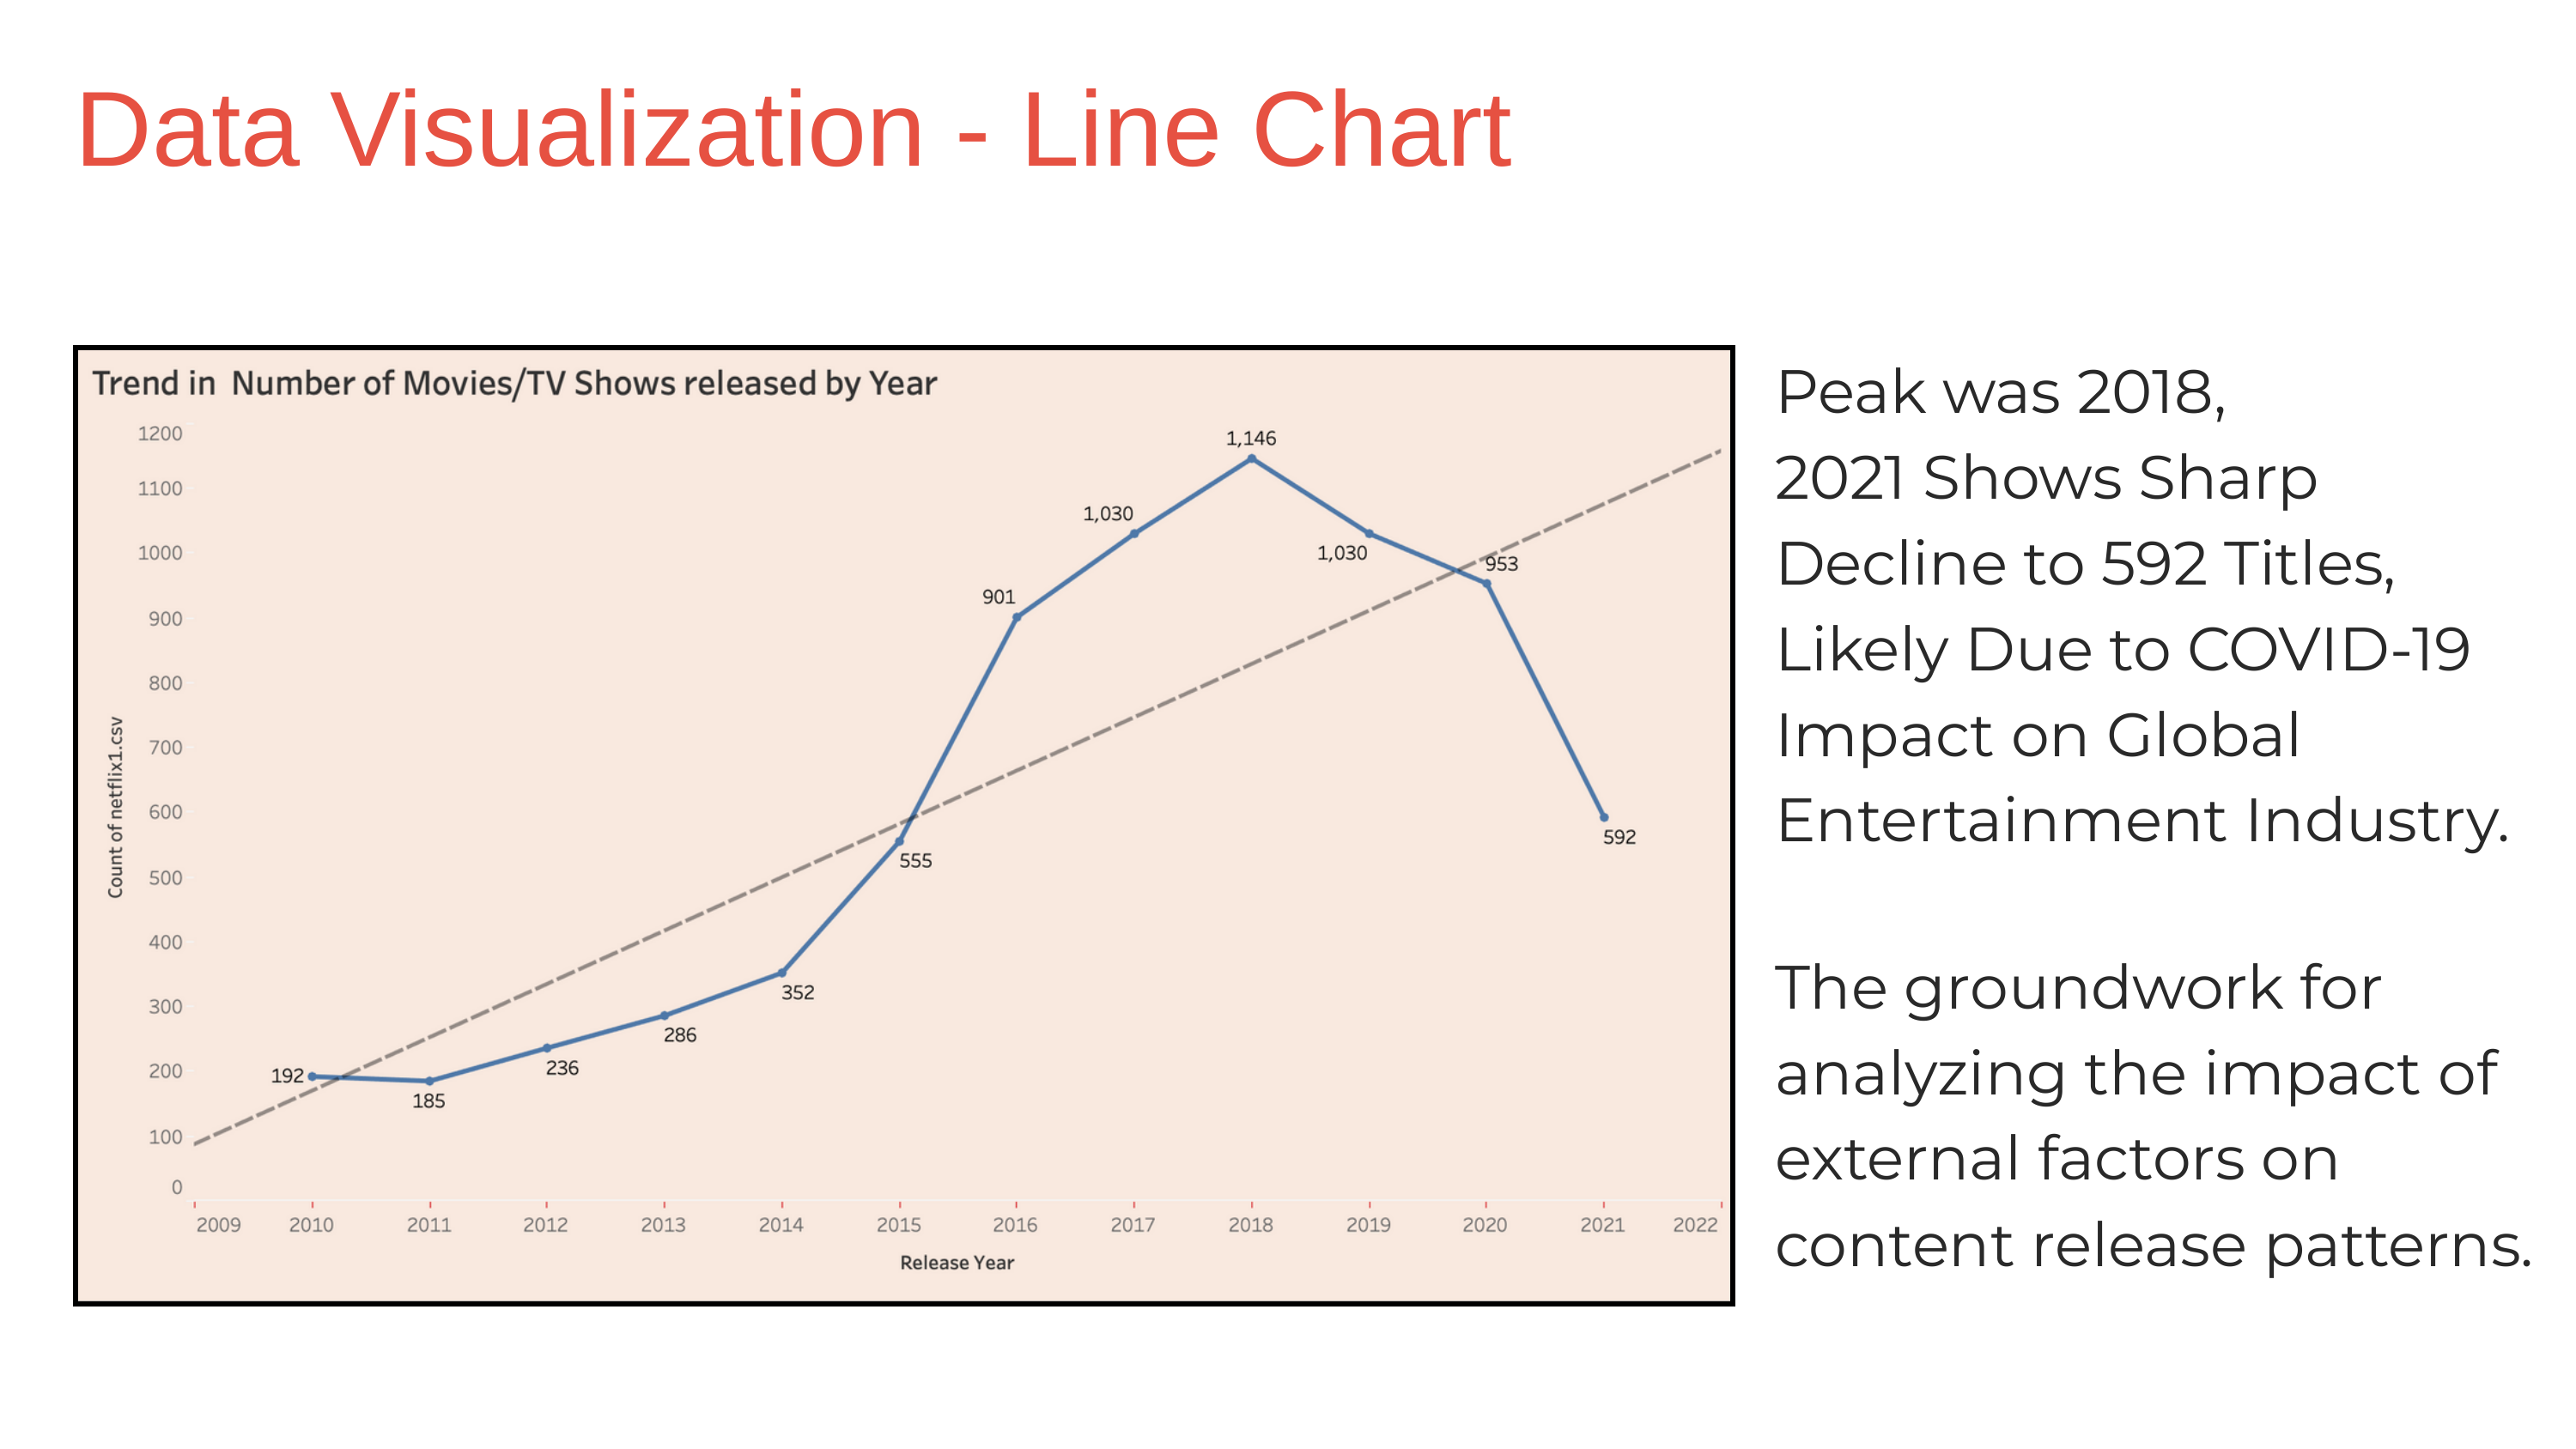

Data Visualization - Line Chart
Peak was 2018,
2021 Shows Sharp Decline to 592 Titles, Likely Due to COVID-19 Impact on Global Entertainment Industry.

The groundwork for analyzing the impact of external factors on content release patterns.